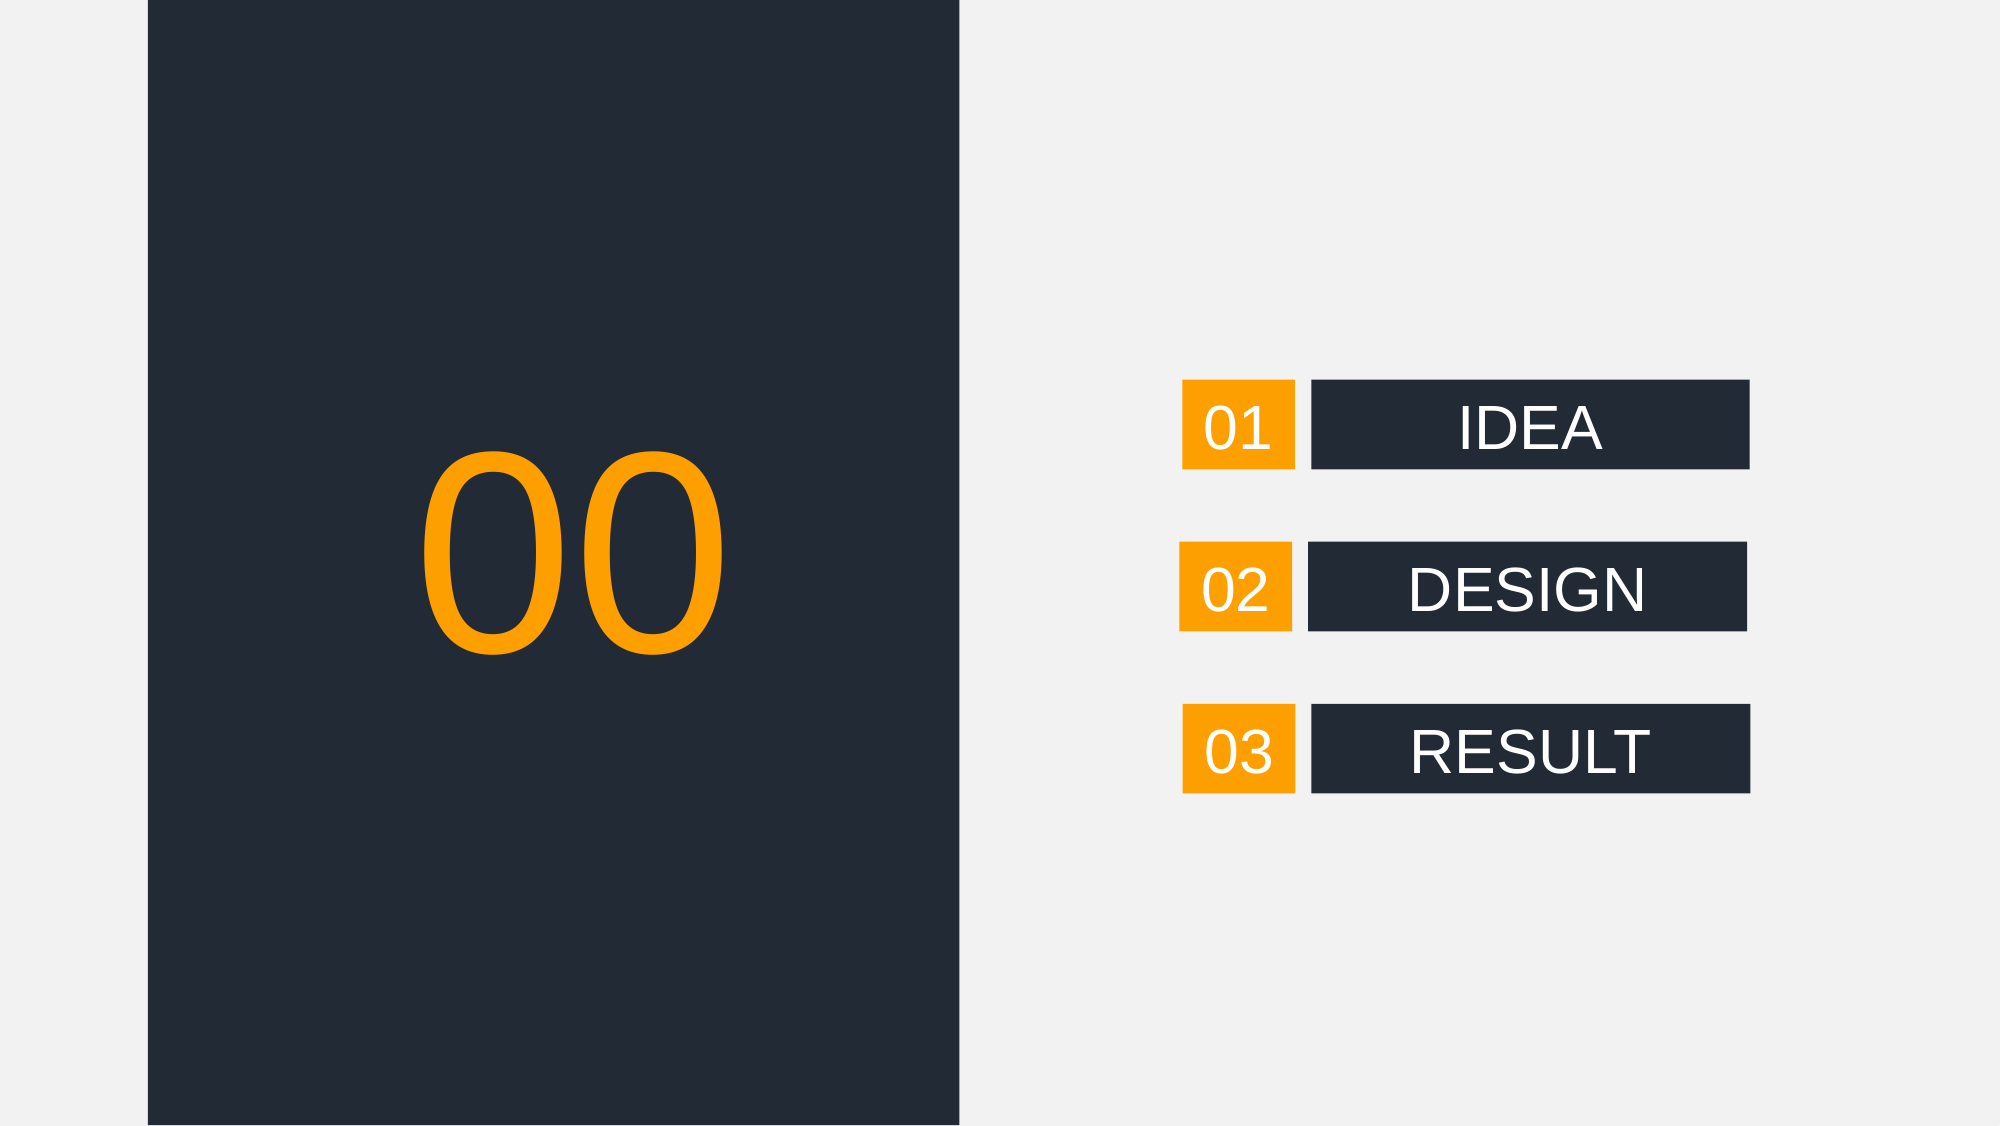

00
01
IDEA
02
DESIGN
03
RESULT